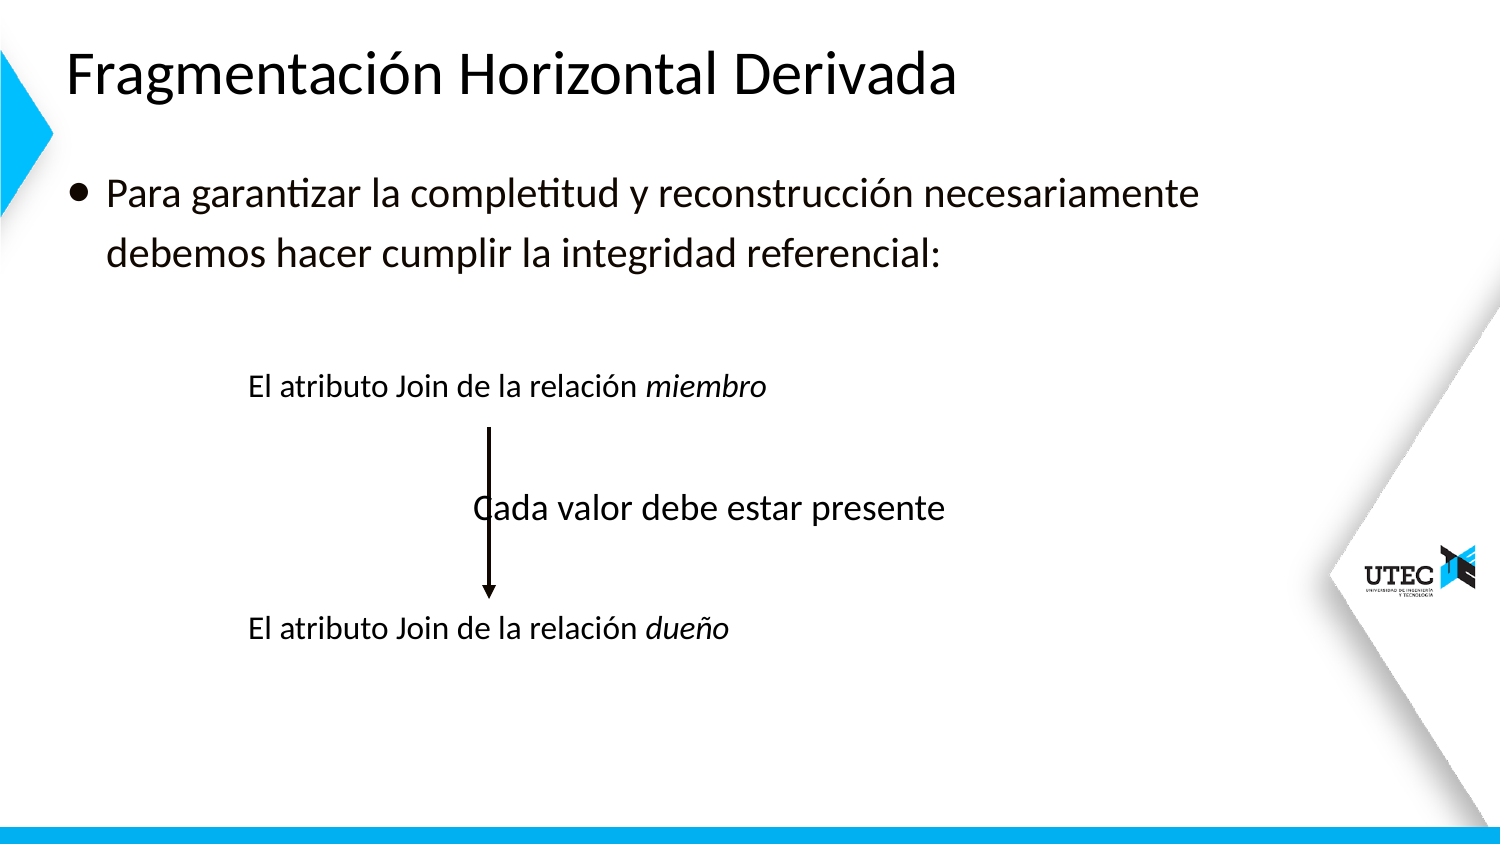

# Fragmentación Horizontal Derivada
Para garantizar la completitud y reconstrucción necesariamente debemos hacer cumplir la integridad referencial:
El atributo Join de la relación miembro
Cada valor debe estar presente
El atributo Join de la relación dueño